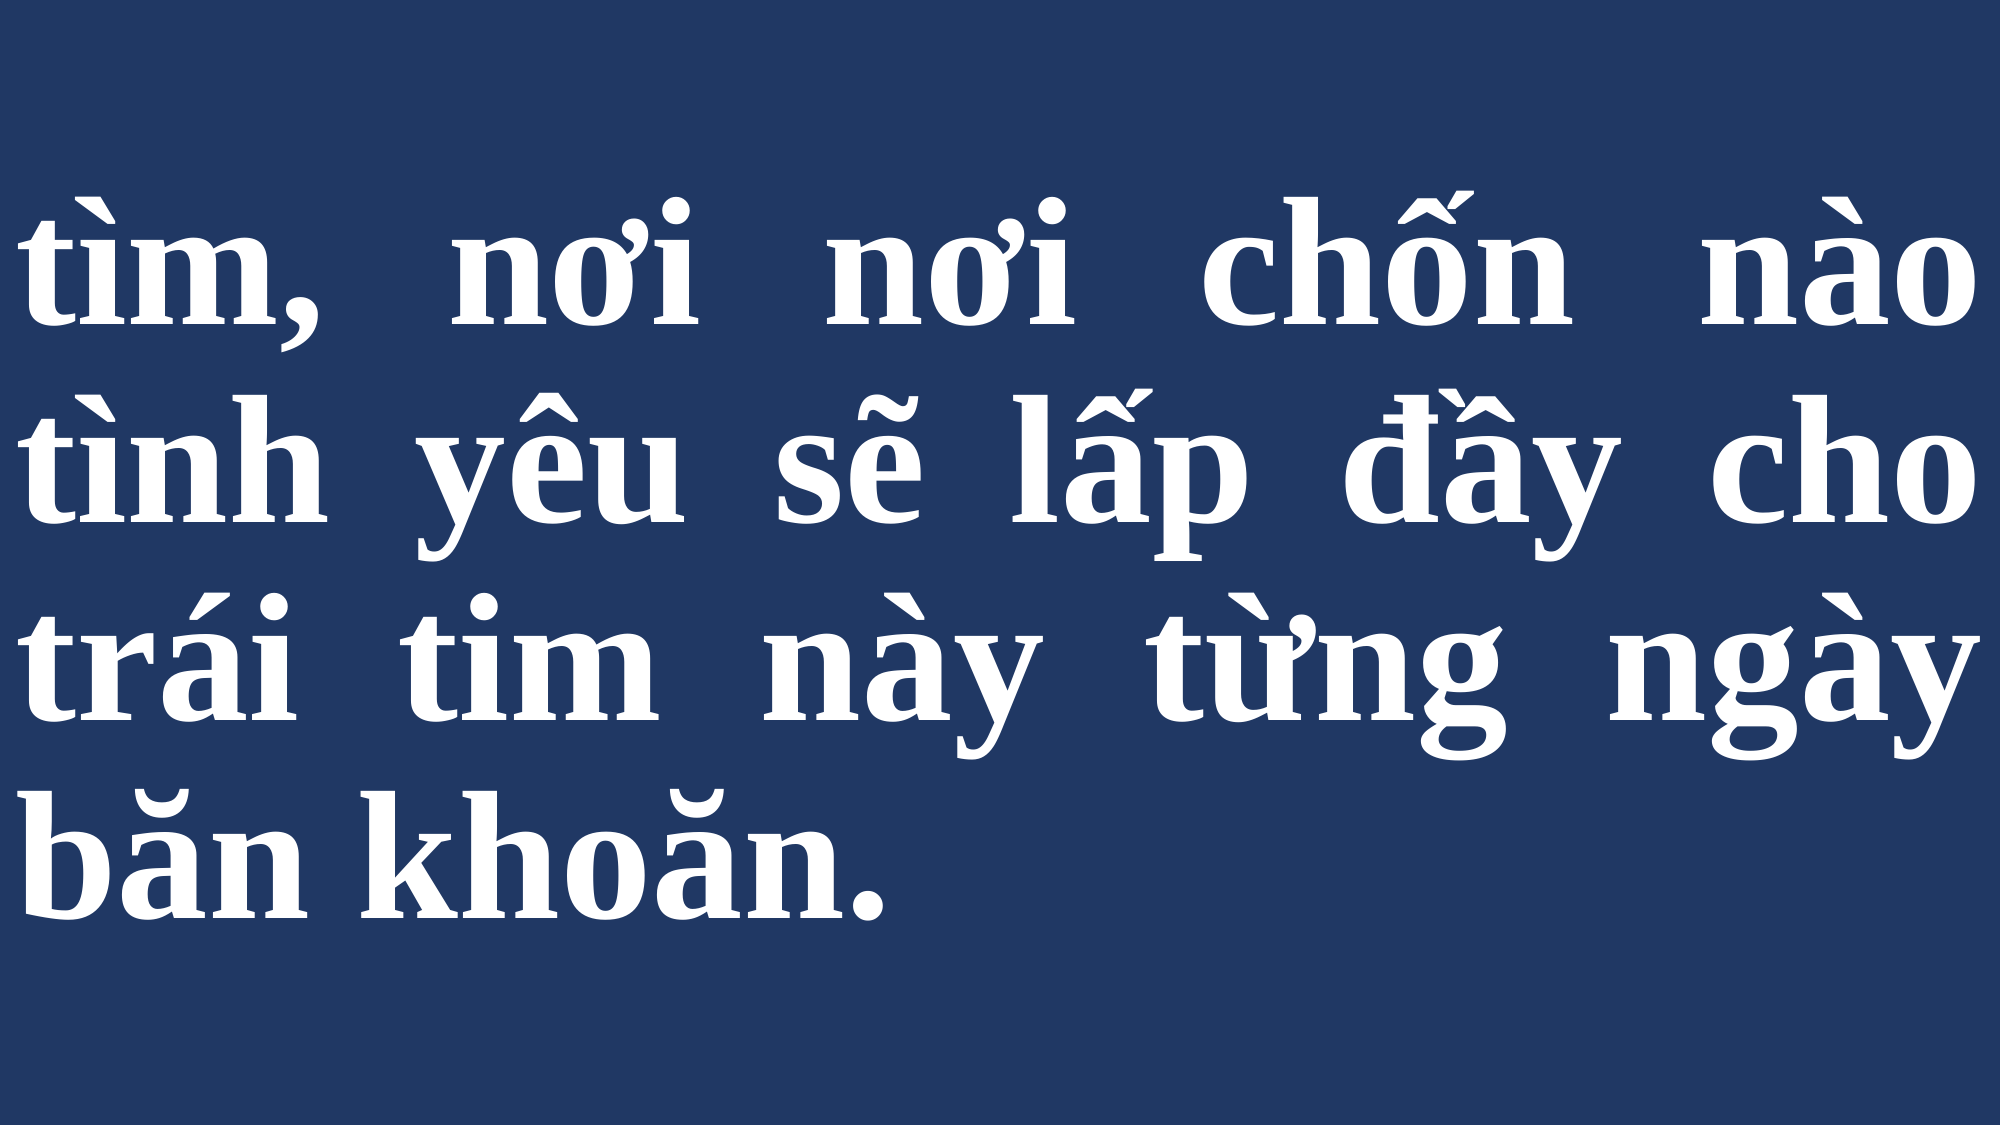

# tìm, nơi nơi chốn nào tình yêu sẽ lấp đầy cho trái tim này từng ngày băn khoăn.